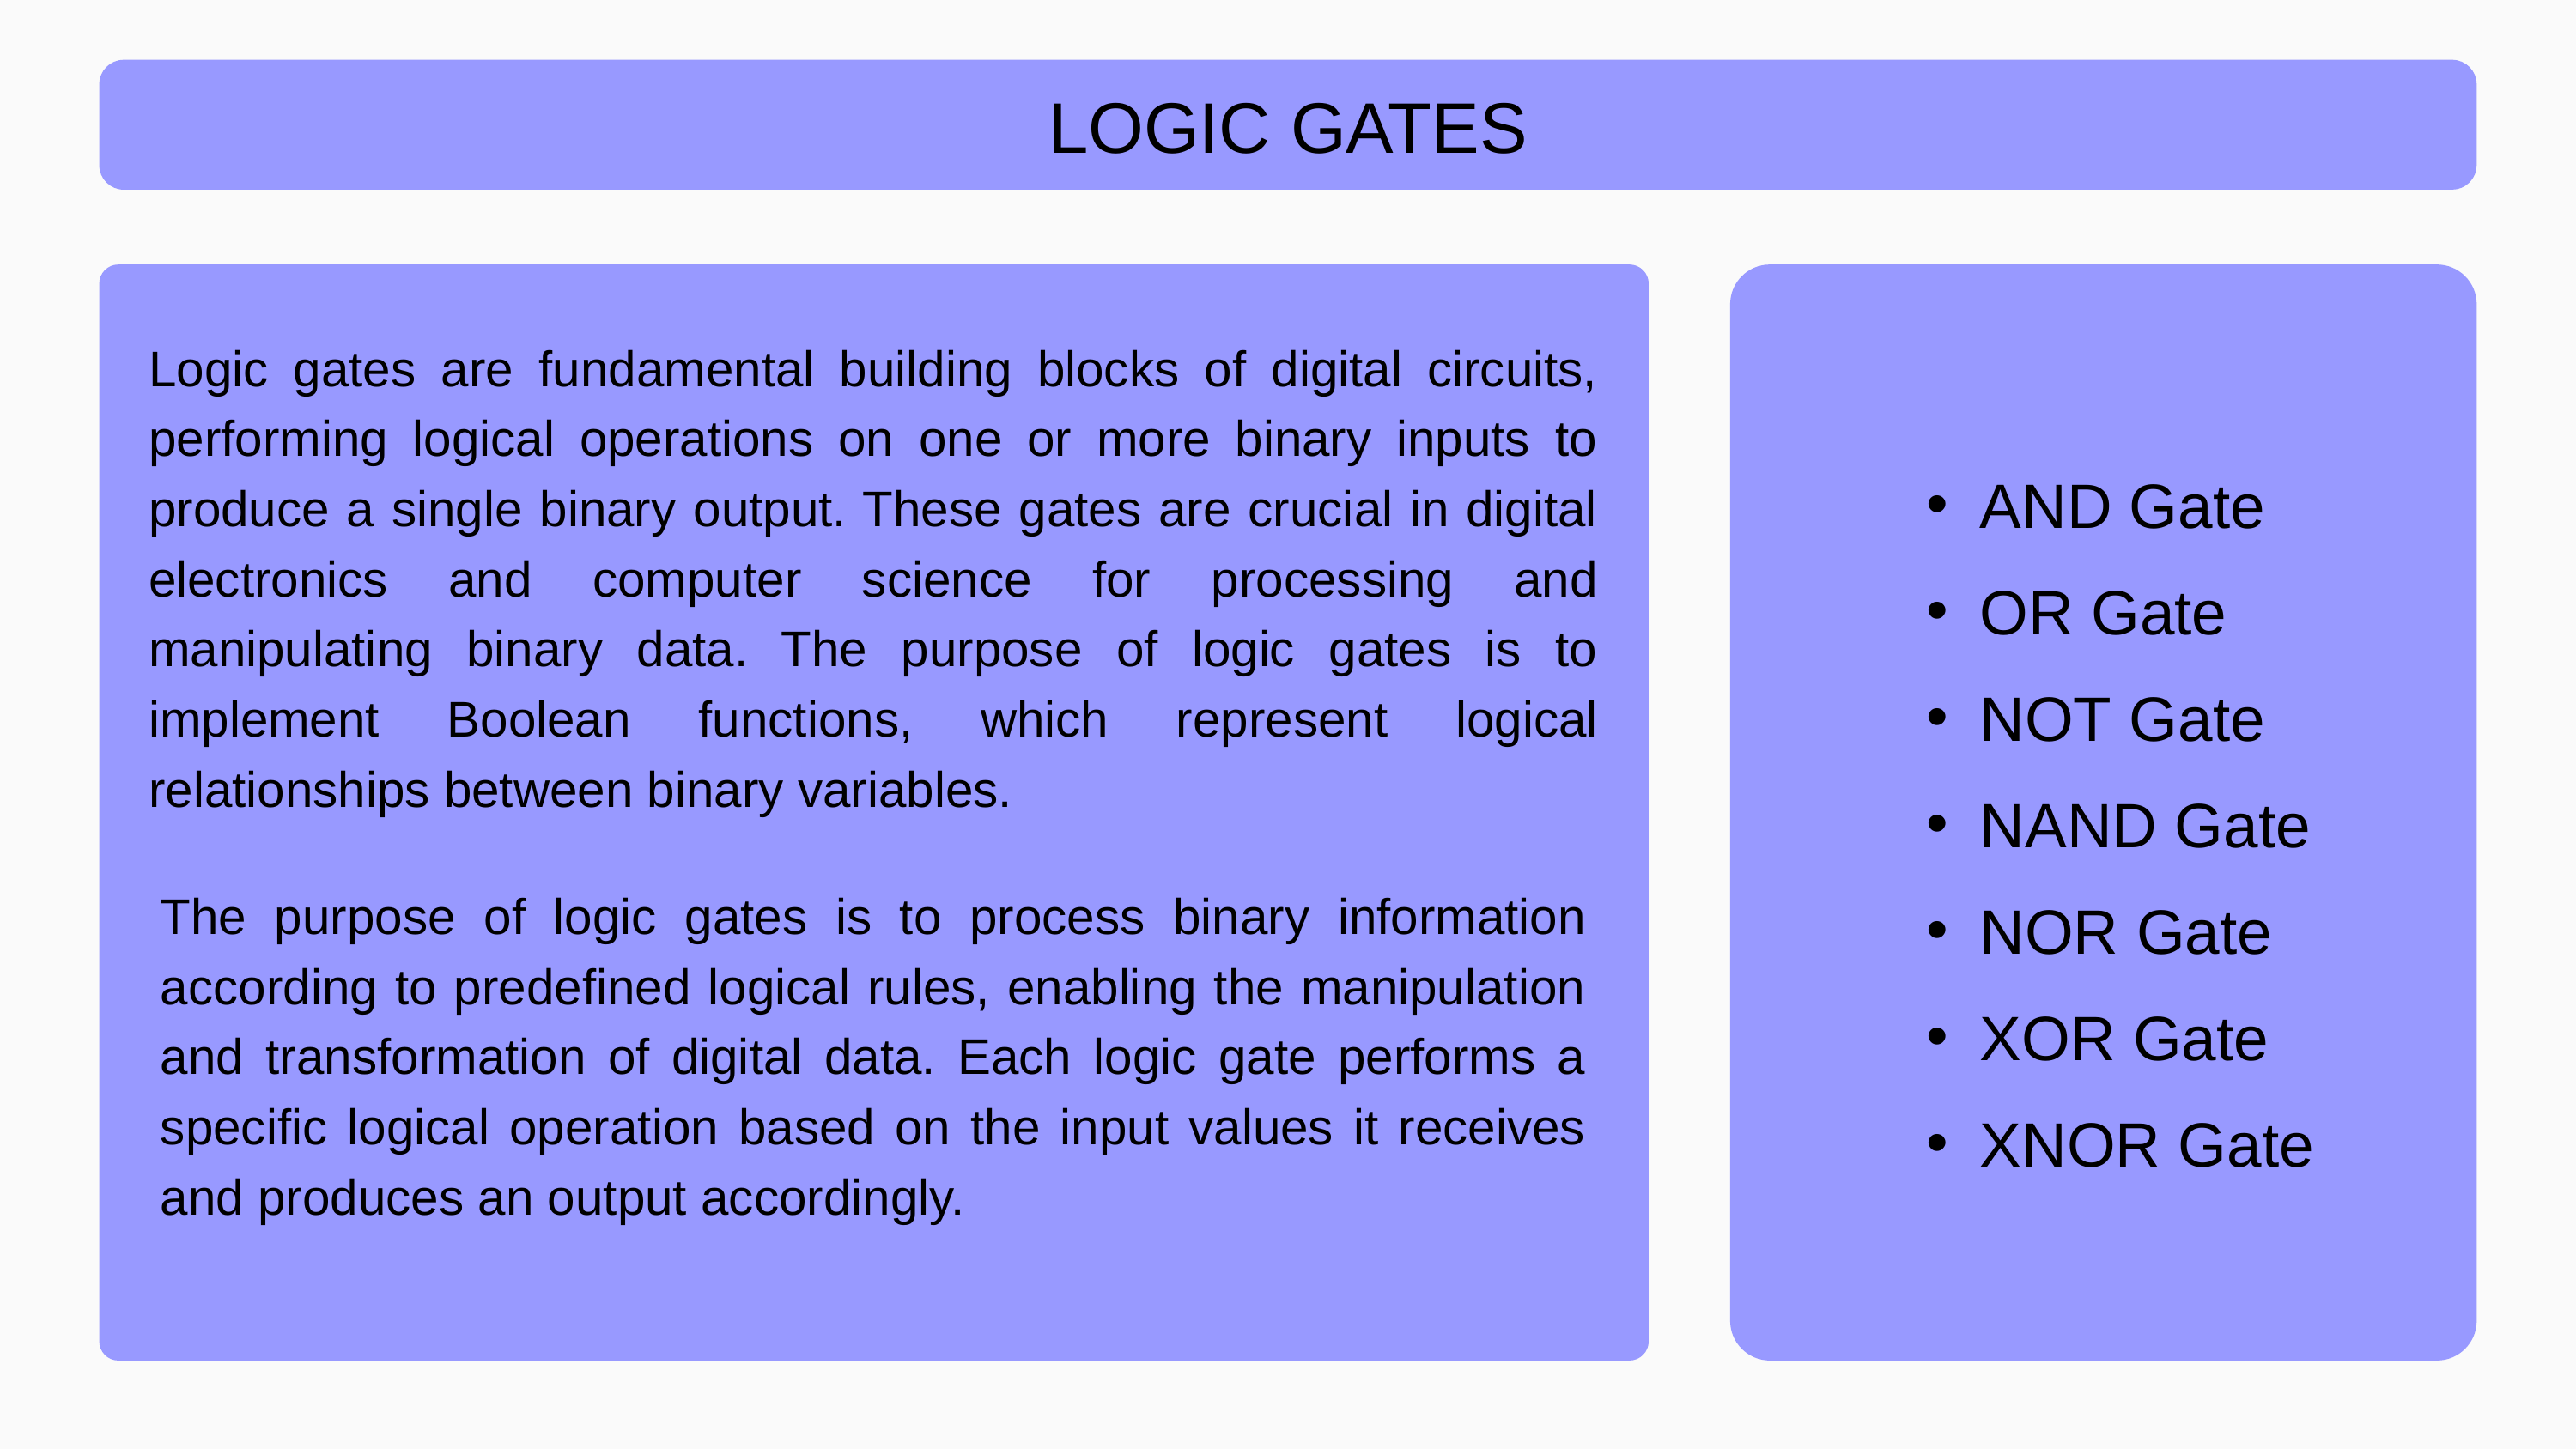

LOGIC GATES

Logic gates are fundamental building blocks of digital circuits, performing logical operations on one or more binary inputs to produce a single binary output. These gates are crucial in digital electronics and computer science for processing and manipulating binary data. The purpose of logic gates is to implement Boolean functions, which represent logical relationships between binary variables.
AND Gate
OR Gate
NOT Gate
NAND Gate
NOR Gate
XOR Gate
XNOR Gate
The purpose of logic gates is to process binary information according to predefined logical rules, enabling the manipulation and transformation of digital data. Each logic gate performs a specific logical operation based on the input values it receives and produces an output accordingly.